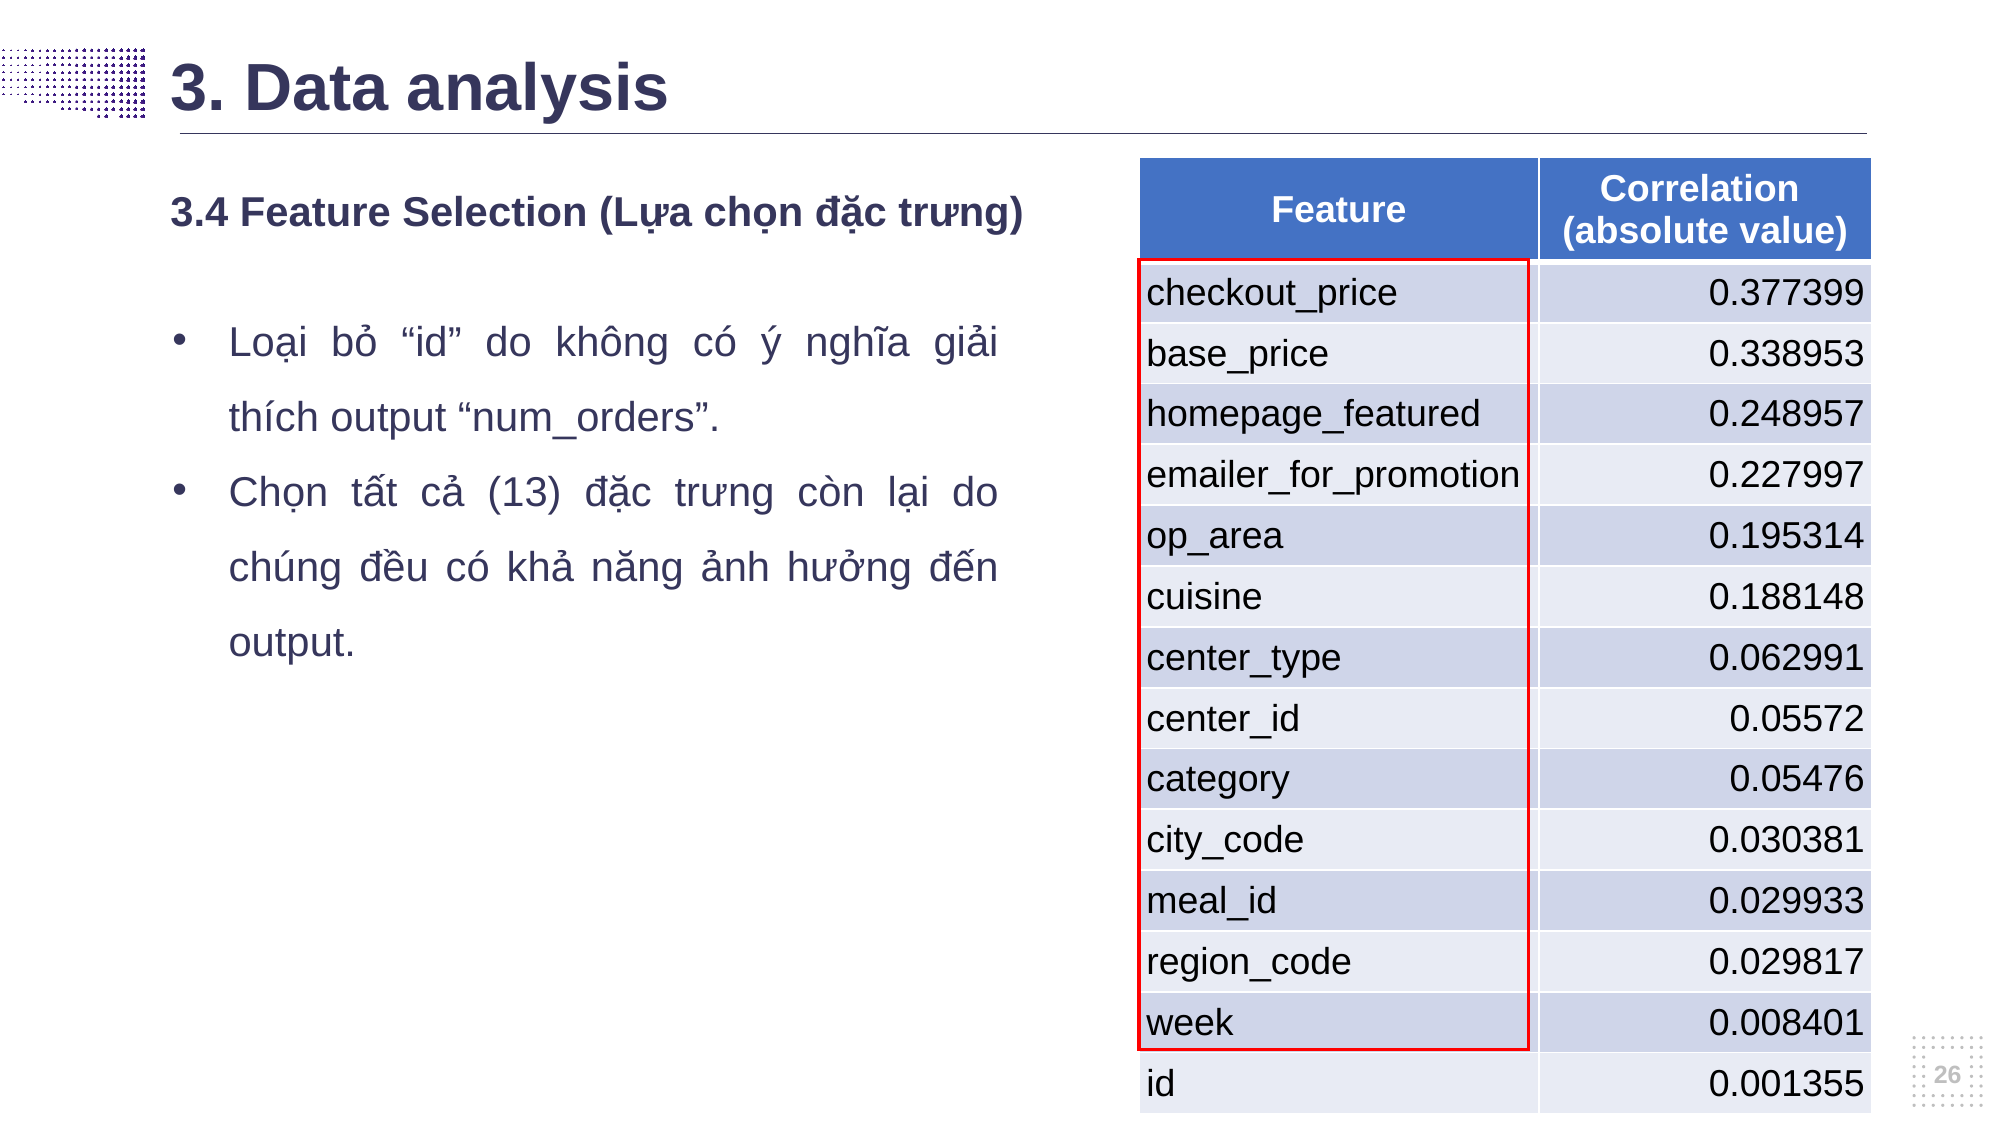

3. Data analysis

3.4 Feature Selection (Lựa chọn đặc trưng)
| Feature | Correlation (absolute value) |
| --- | --- |
| checkout\_price | 0.377399 |
| base\_price | 0.338953 |
| homepage\_featured | 0.248957 |
| emailer\_for\_promotion | 0.227997 |
| op\_area | 0.195314 |
| cuisine | 0.188148 |
| center\_type | 0.062991 |
| center\_id | 0.05572 |
| category | 0.05476 |
| city\_code | 0.030381 |
| meal\_id | 0.029933 |
| region\_code | 0.029817 |
| week | 0.008401 |
| id | 0.001355 |

Loại bỏ “id” do không có ý nghĩa giải thích output “num_orders”.
Chọn tất cả (13) đặc trưng còn lại do chúng đều có khả năng ảnh hưởng đến output.
26